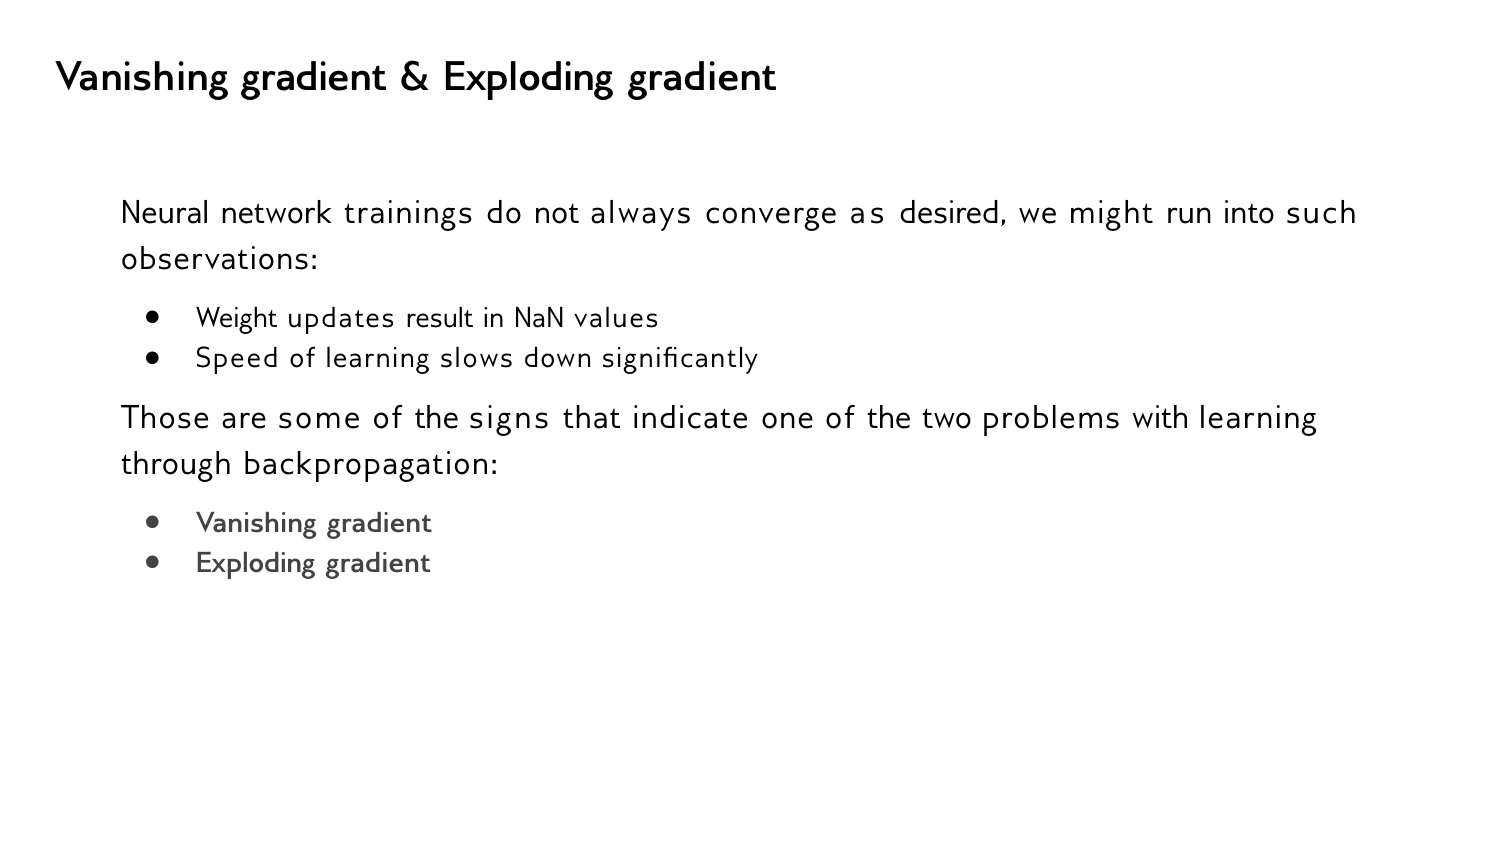

# Vanishing gradient & Exploding gradient
Neural network trainings do not always converge as desired, we might run into such
observations:
Weight updates result in NaN values
Speed of learning slows down significantly
Those are some of the signs that indicate one of the two problems with learning through backpropagation:
Vanishing gradient
Exploding gradient